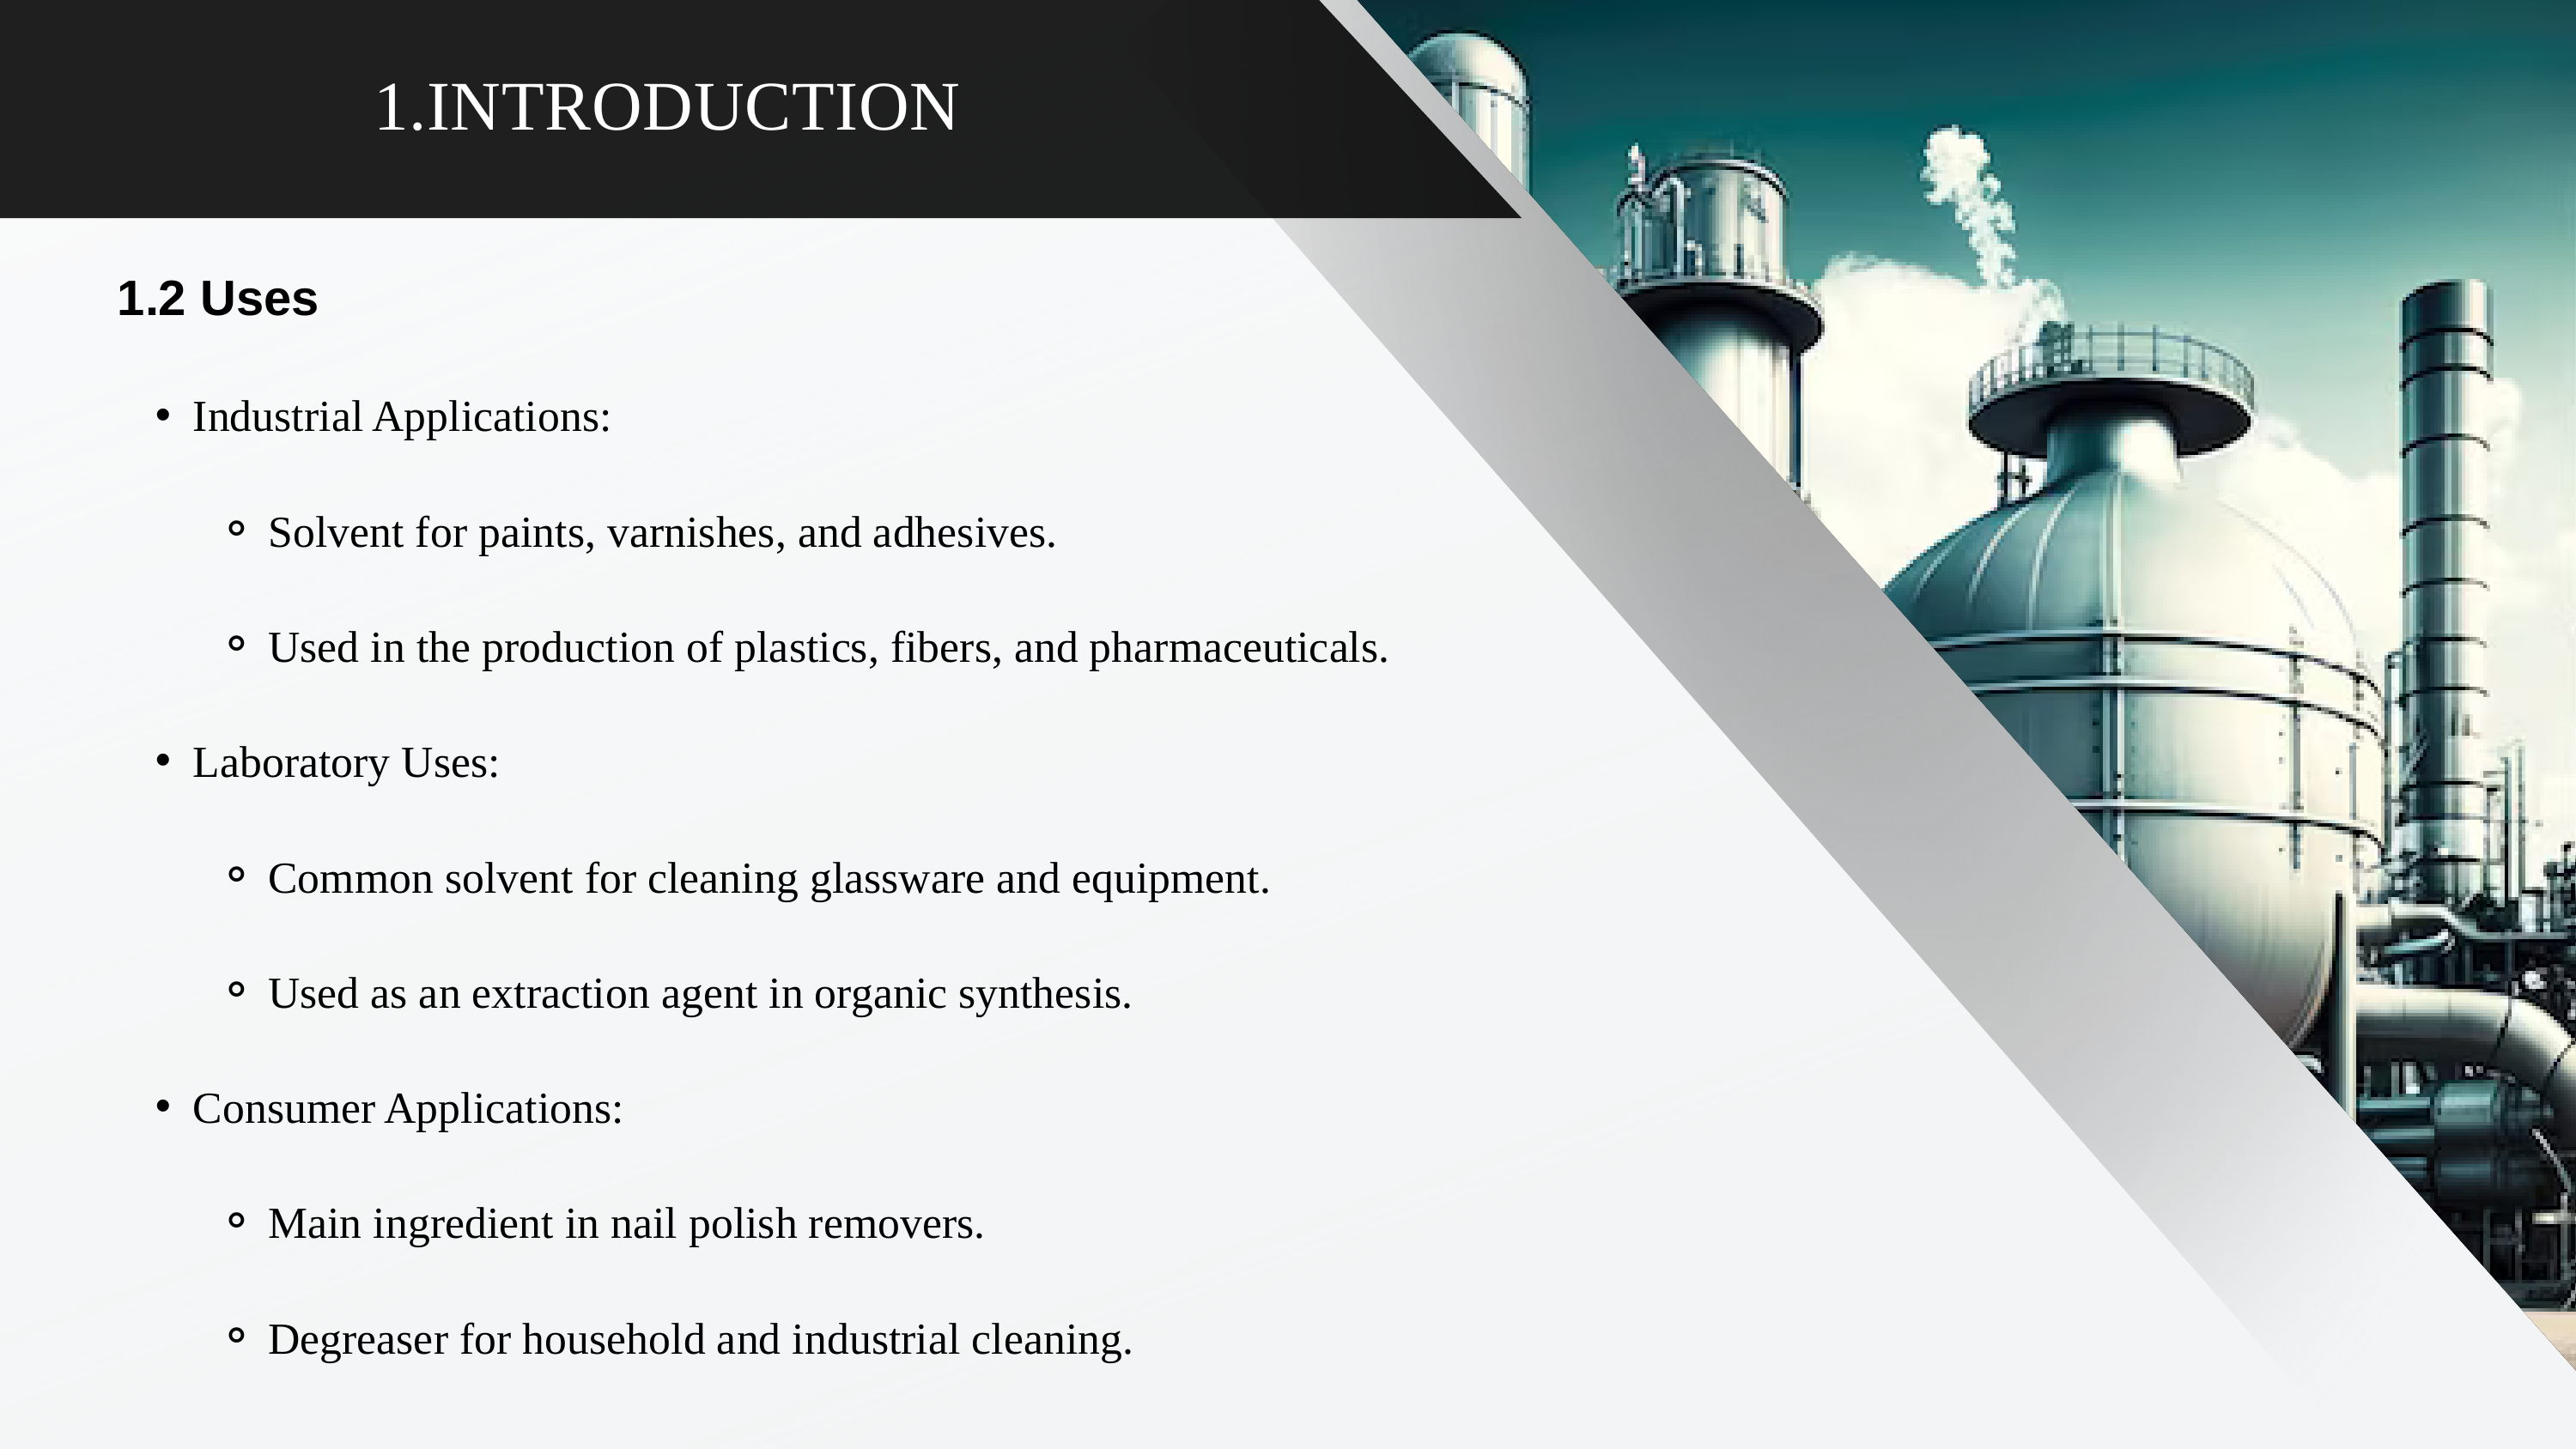

1.INTRODUCTION
1.2 Uses

Industrial Applications:

Solvent for paints, varnishes, and adhesives.

Used in the production of plastics, fibers, and pharmaceuticals.

Laboratory Uses:

Common solvent for cleaning glassware and equipment.

Used as an extraction agent in organic synthesis.

Consumer Applications:

Main ingredient in nail polish removers.

Degreaser for household and industrial cleaning.